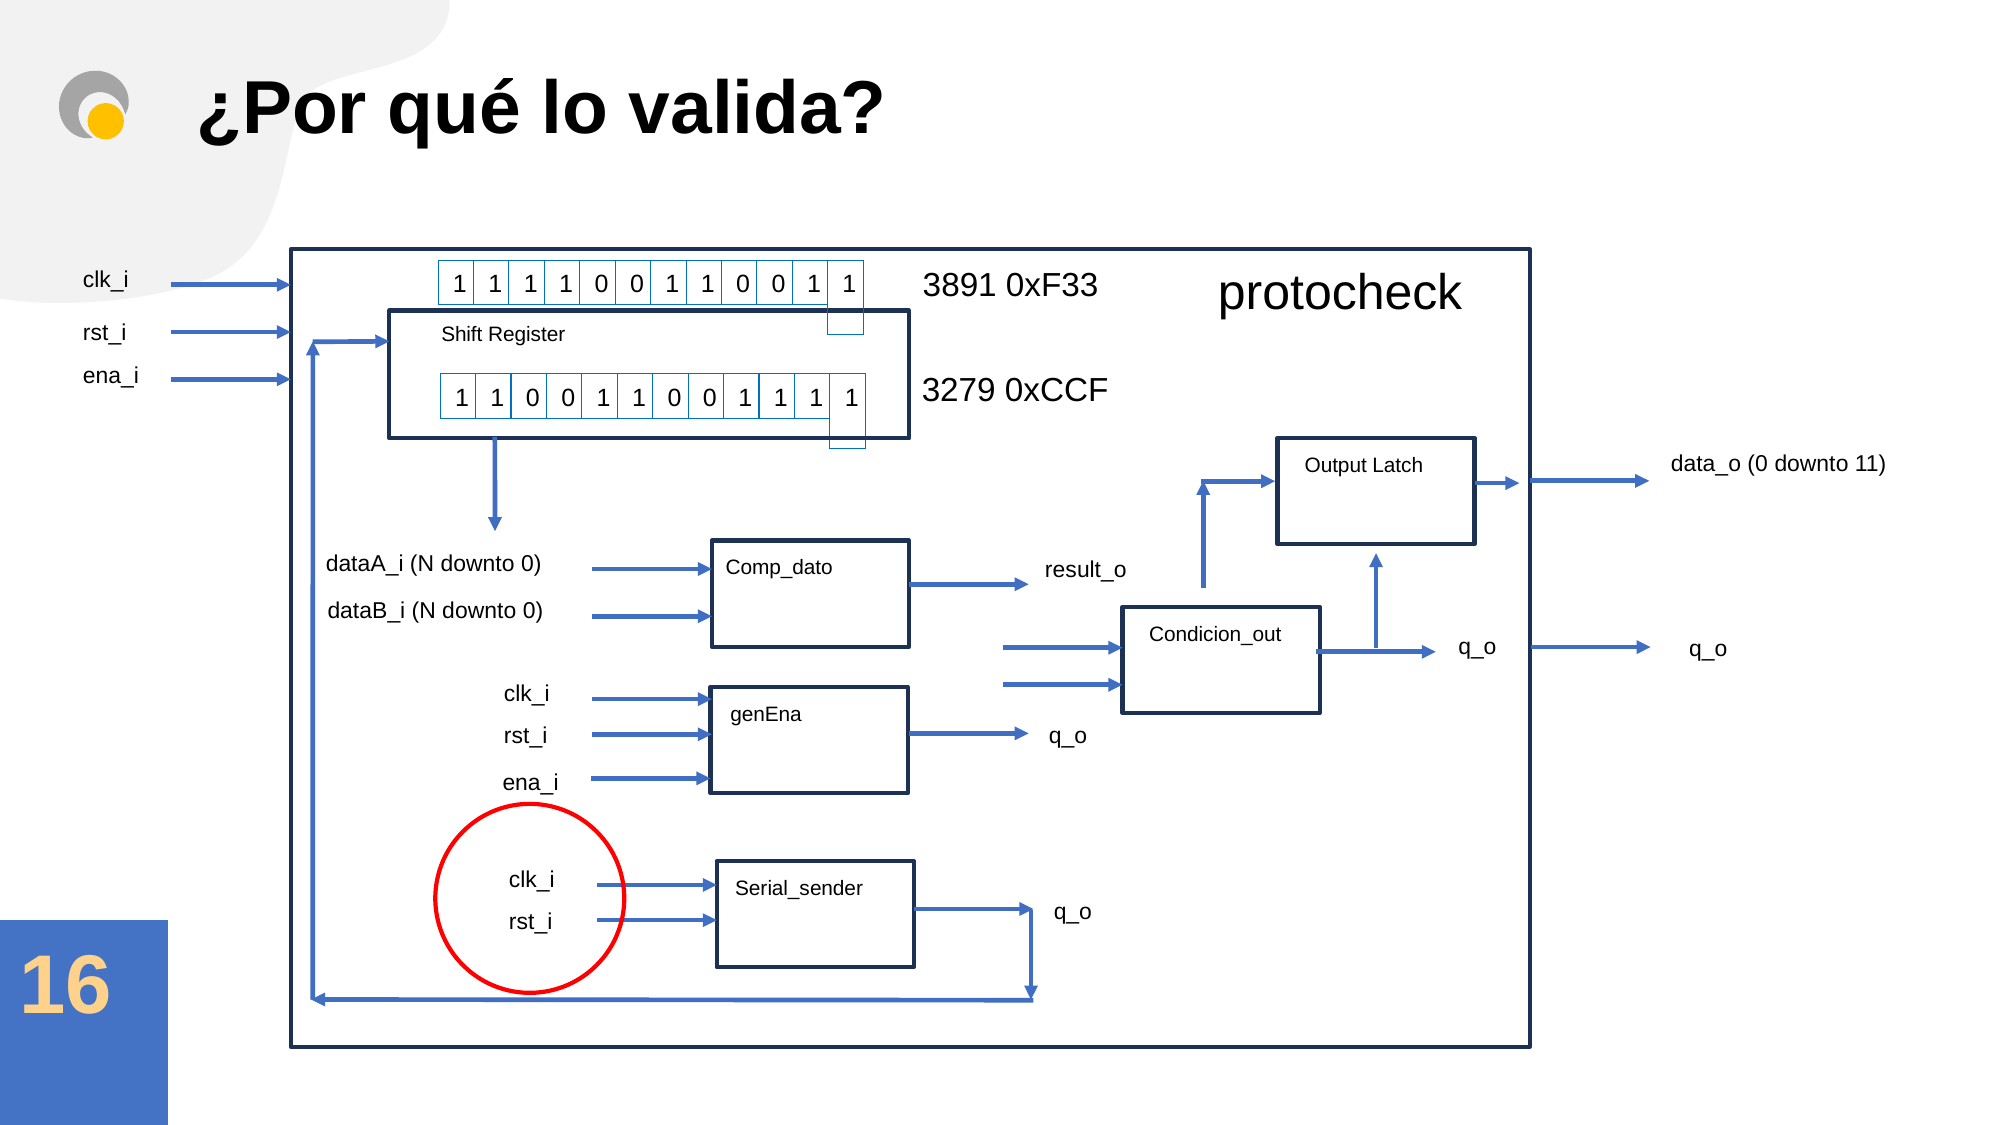

# ¿Por qué lo valida?

protocheck
3891 0xF33
clk_i
1
0
1
1
1
1
0
1
1
0
1
0
rst_i

Shift Register
ena_i
3279 0xCCF
1
1
1
1
0
0
1
0
0
1
1
1

Output Latch
data_o (0 downto 11)

Comp_dato
dataA_i (N downto 0)
result_o
dataB_i (N downto 0)

Condicion_out
q_o
q_o
clk_i

genEna
rst_i
q_o
ena_i

clk_i

Serial_sender
q_o
rst_i
16